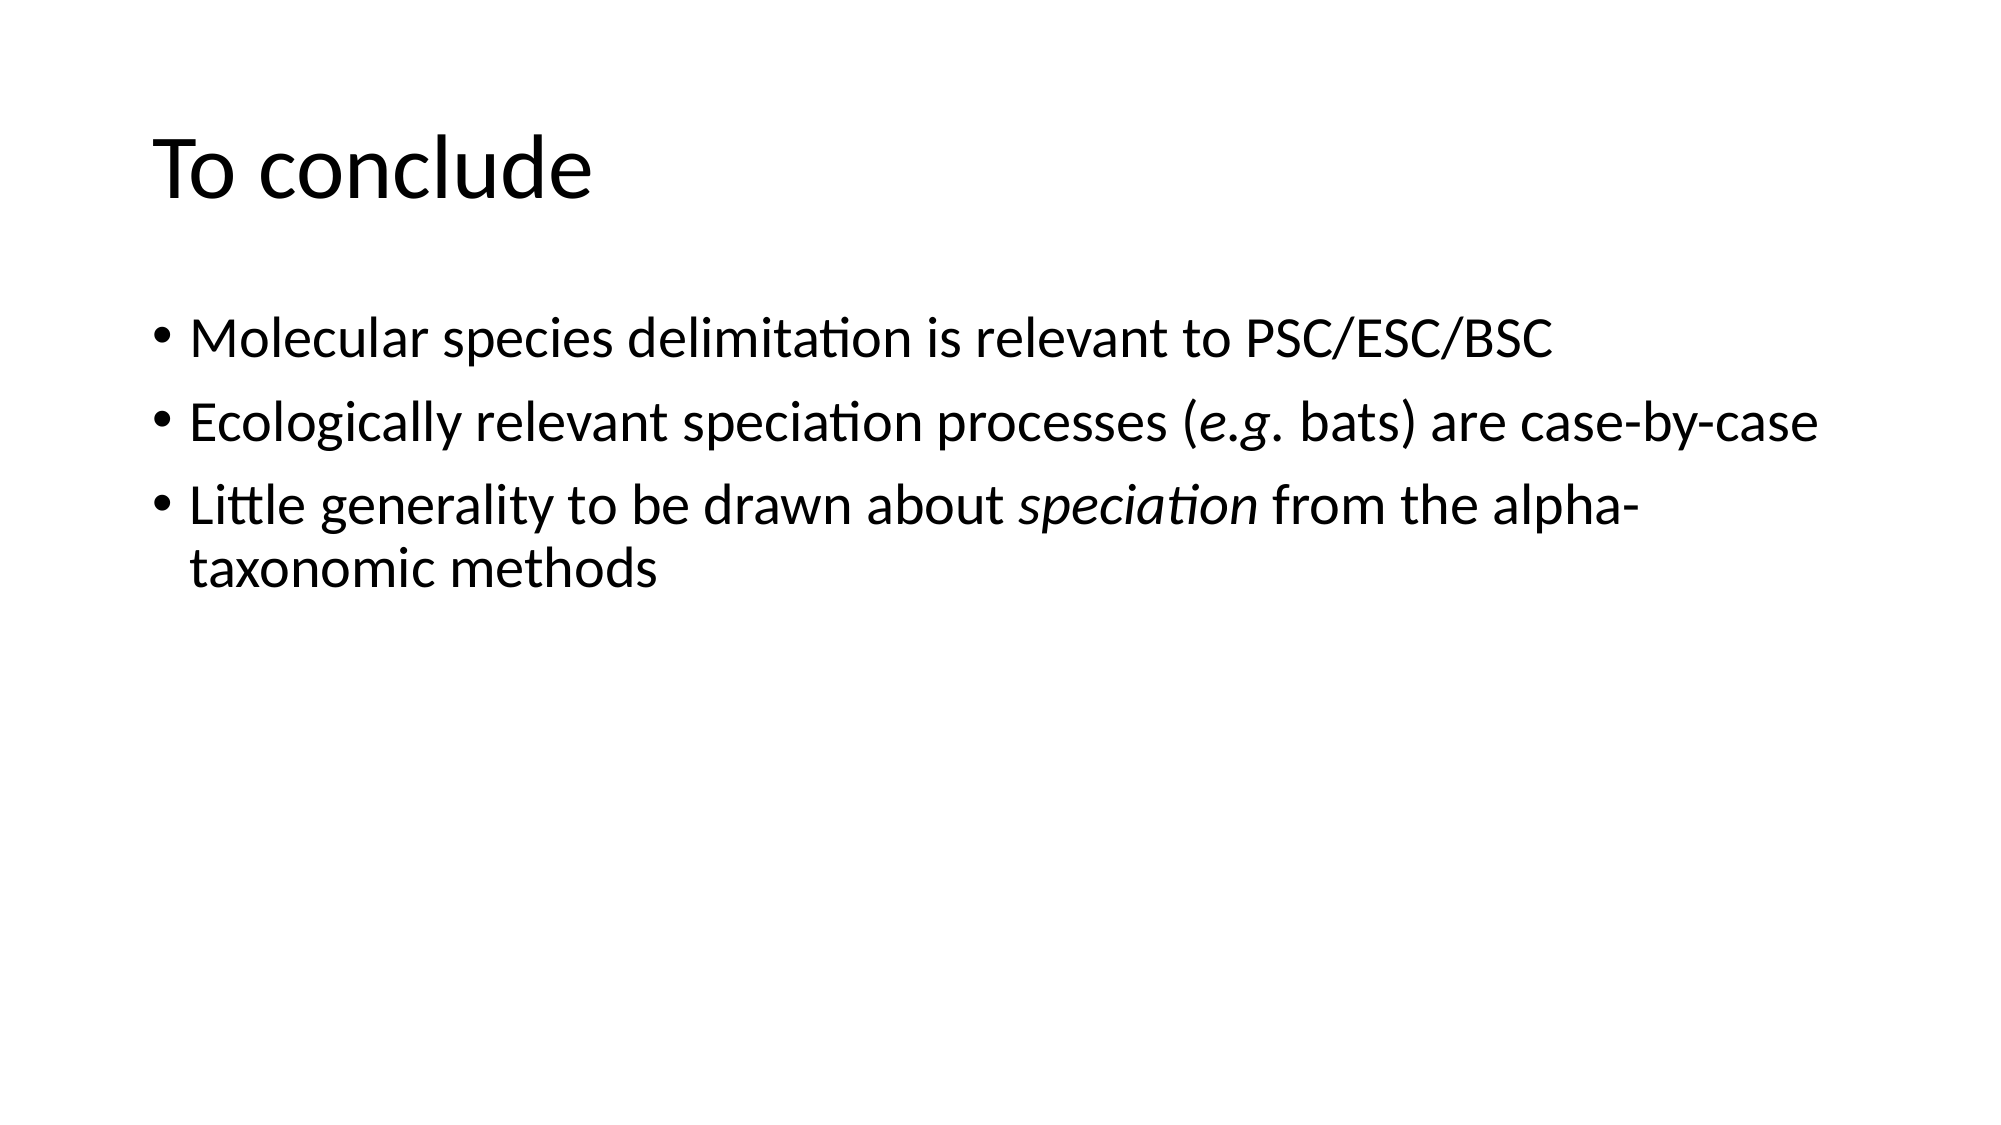

# To conclude
Molecular species delimitation is relevant to PSC/ESC/BSC
Ecologically relevant speciation processes (e.g. bats) are case-by-case
Little generality to be drawn about speciation from the alpha-taxonomic methods